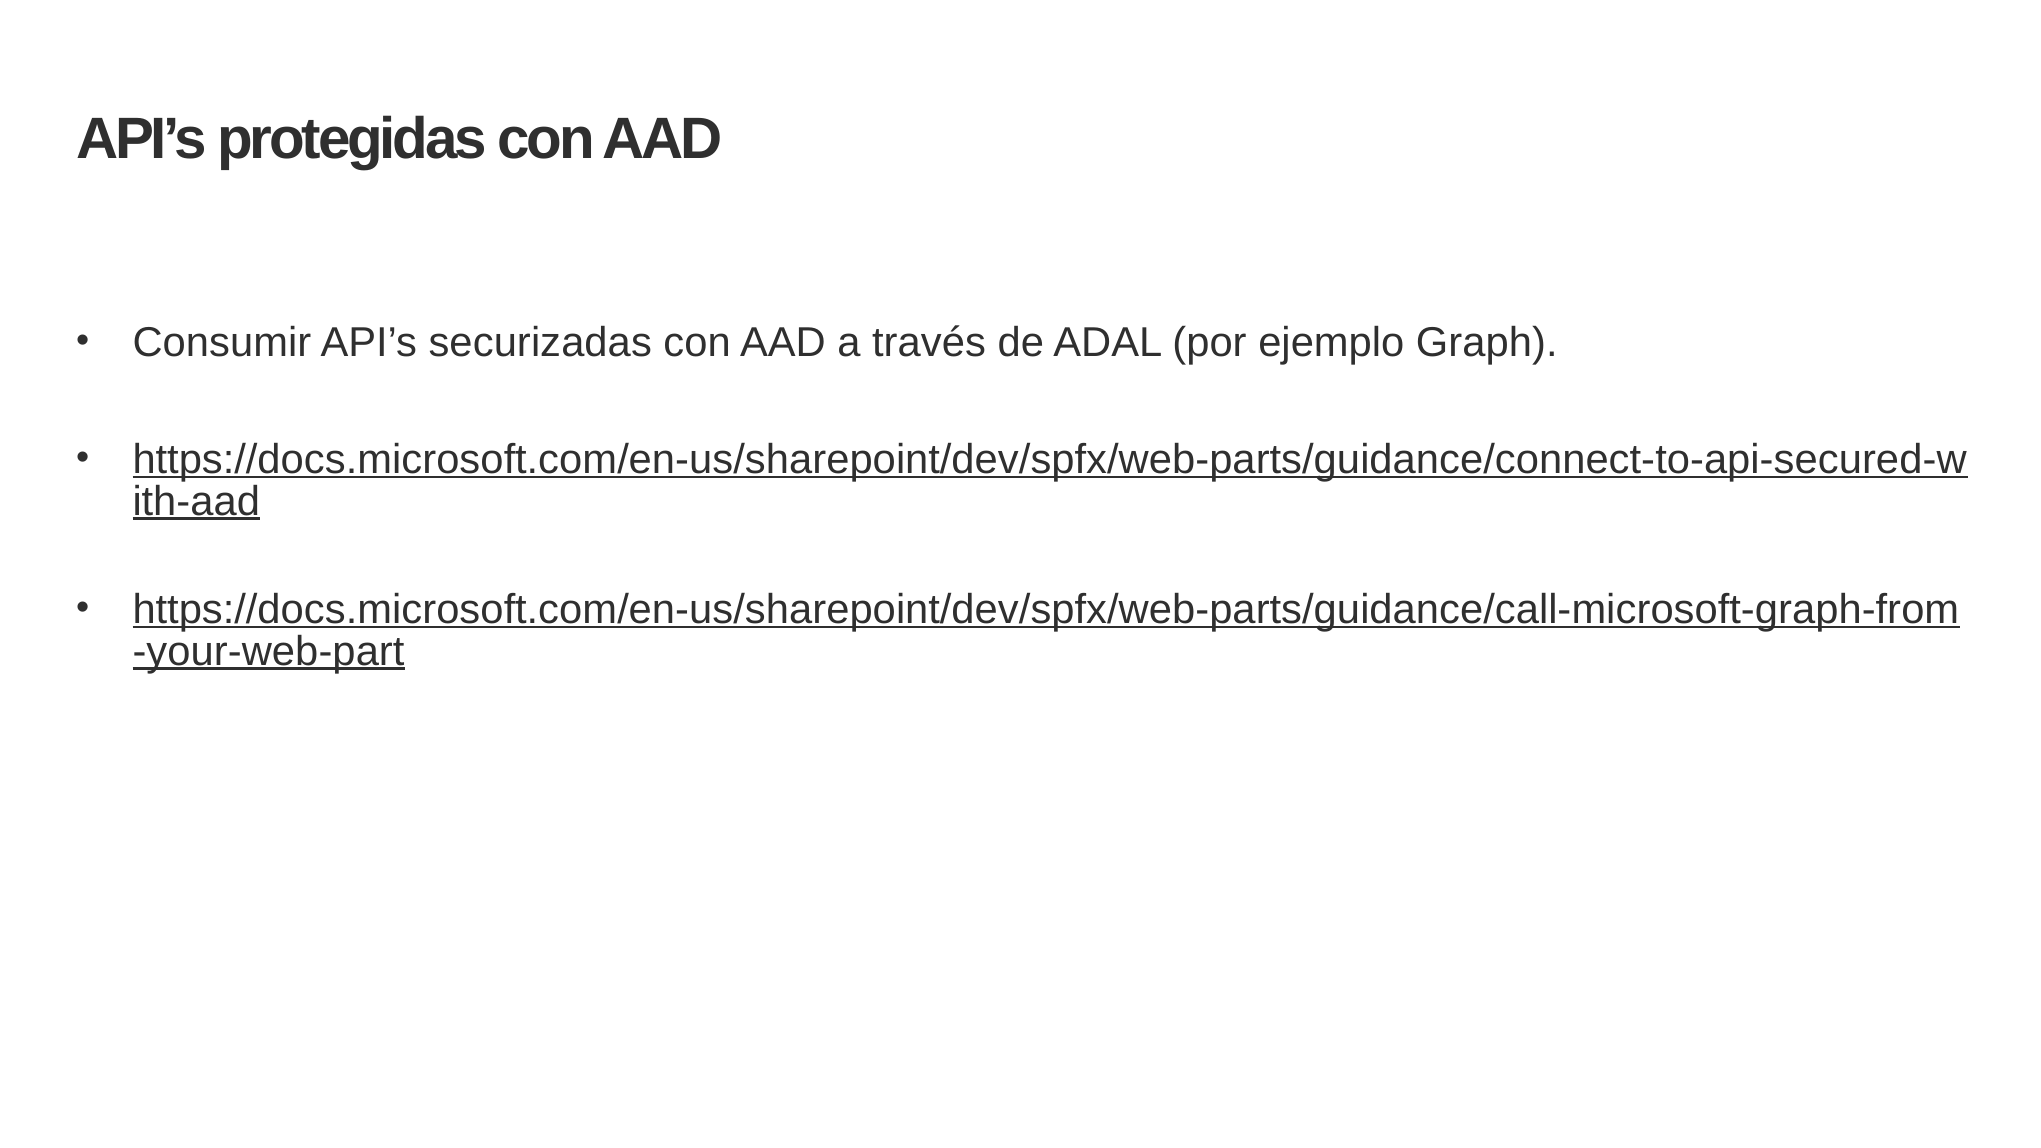

# API’s protegidas con AAD
Consumir API’s securizadas con AAD a través de ADAL (por ejemplo Graph).

https://docs.microsoft.com/en-us/sharepoint/dev/spfx/web-parts/guidance/connect-to-api-secured-with-aad
https://docs.microsoft.com/en-us/sharepoint/dev/spfx/web-parts/guidance/call-microsoft-graph-from-your-web-part